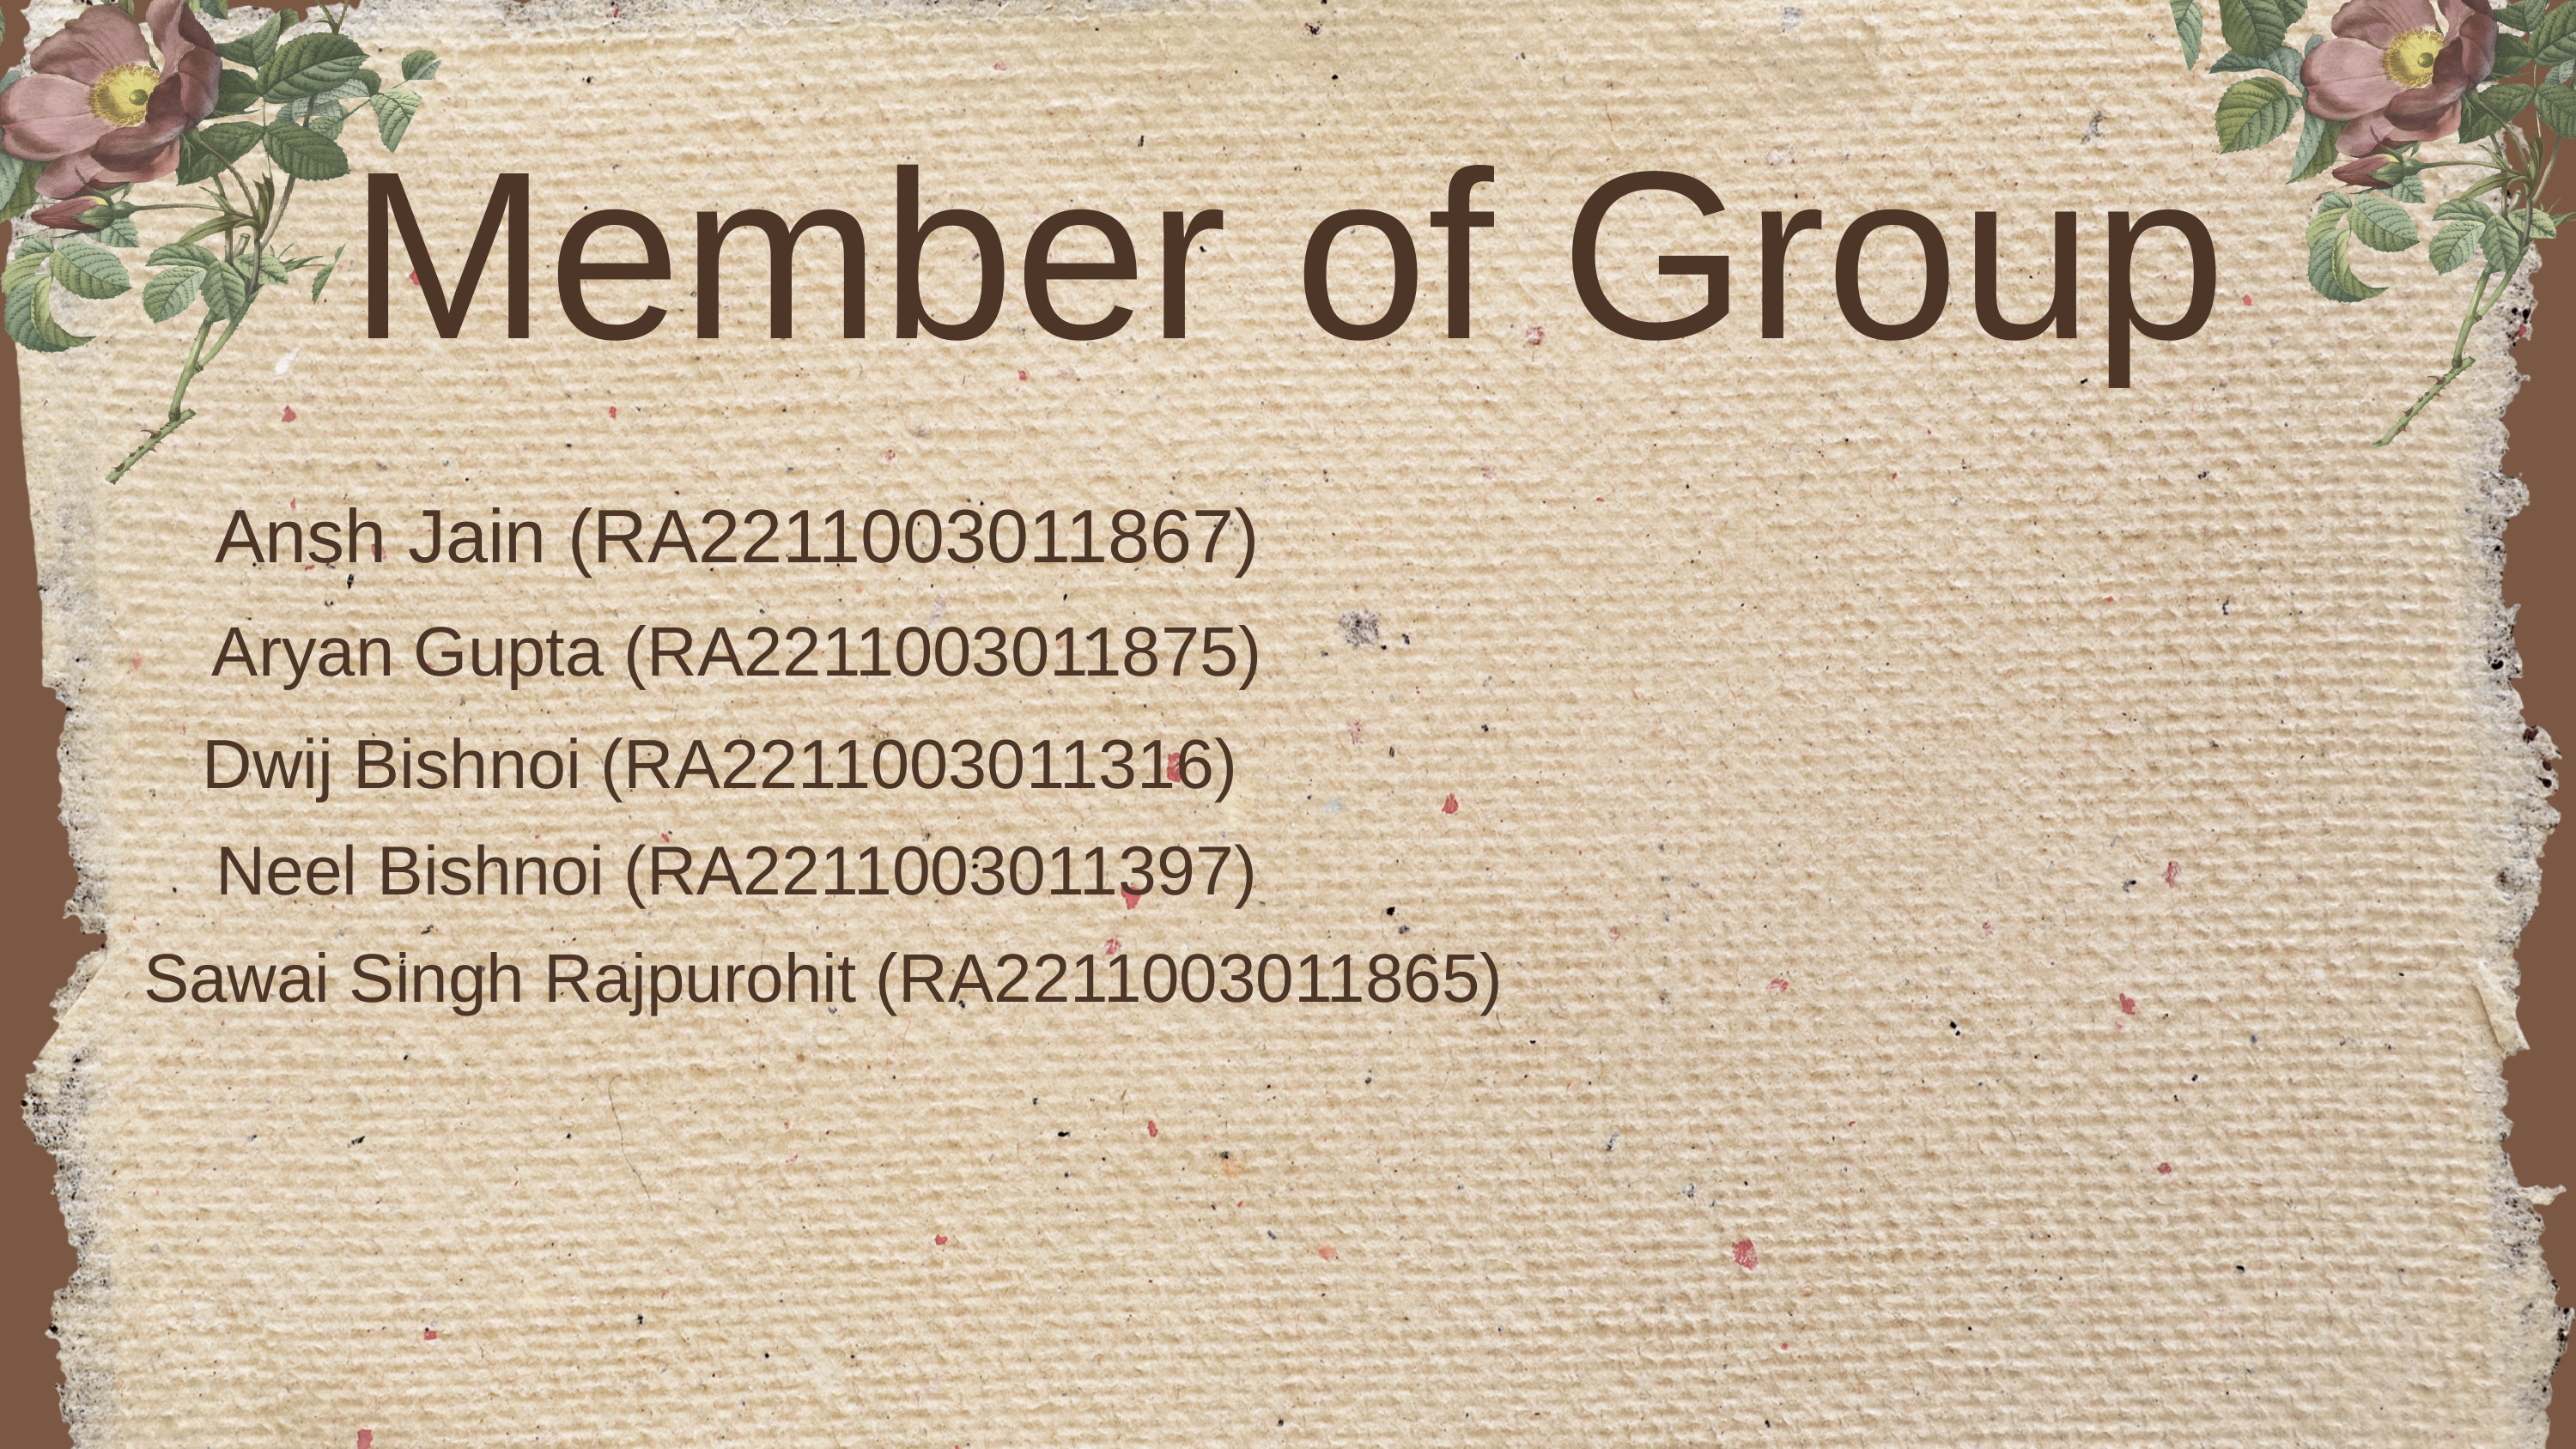

Member of Group
Ansh Jain (RA2211003011867)
Aryan Gupta (RA2211003011875)
Dwij Bishnoi (RA2211003011316)
Neel Bishnoi (RA2211003011397)
Sawai Singh Rajpurohit (RA2211003011865)